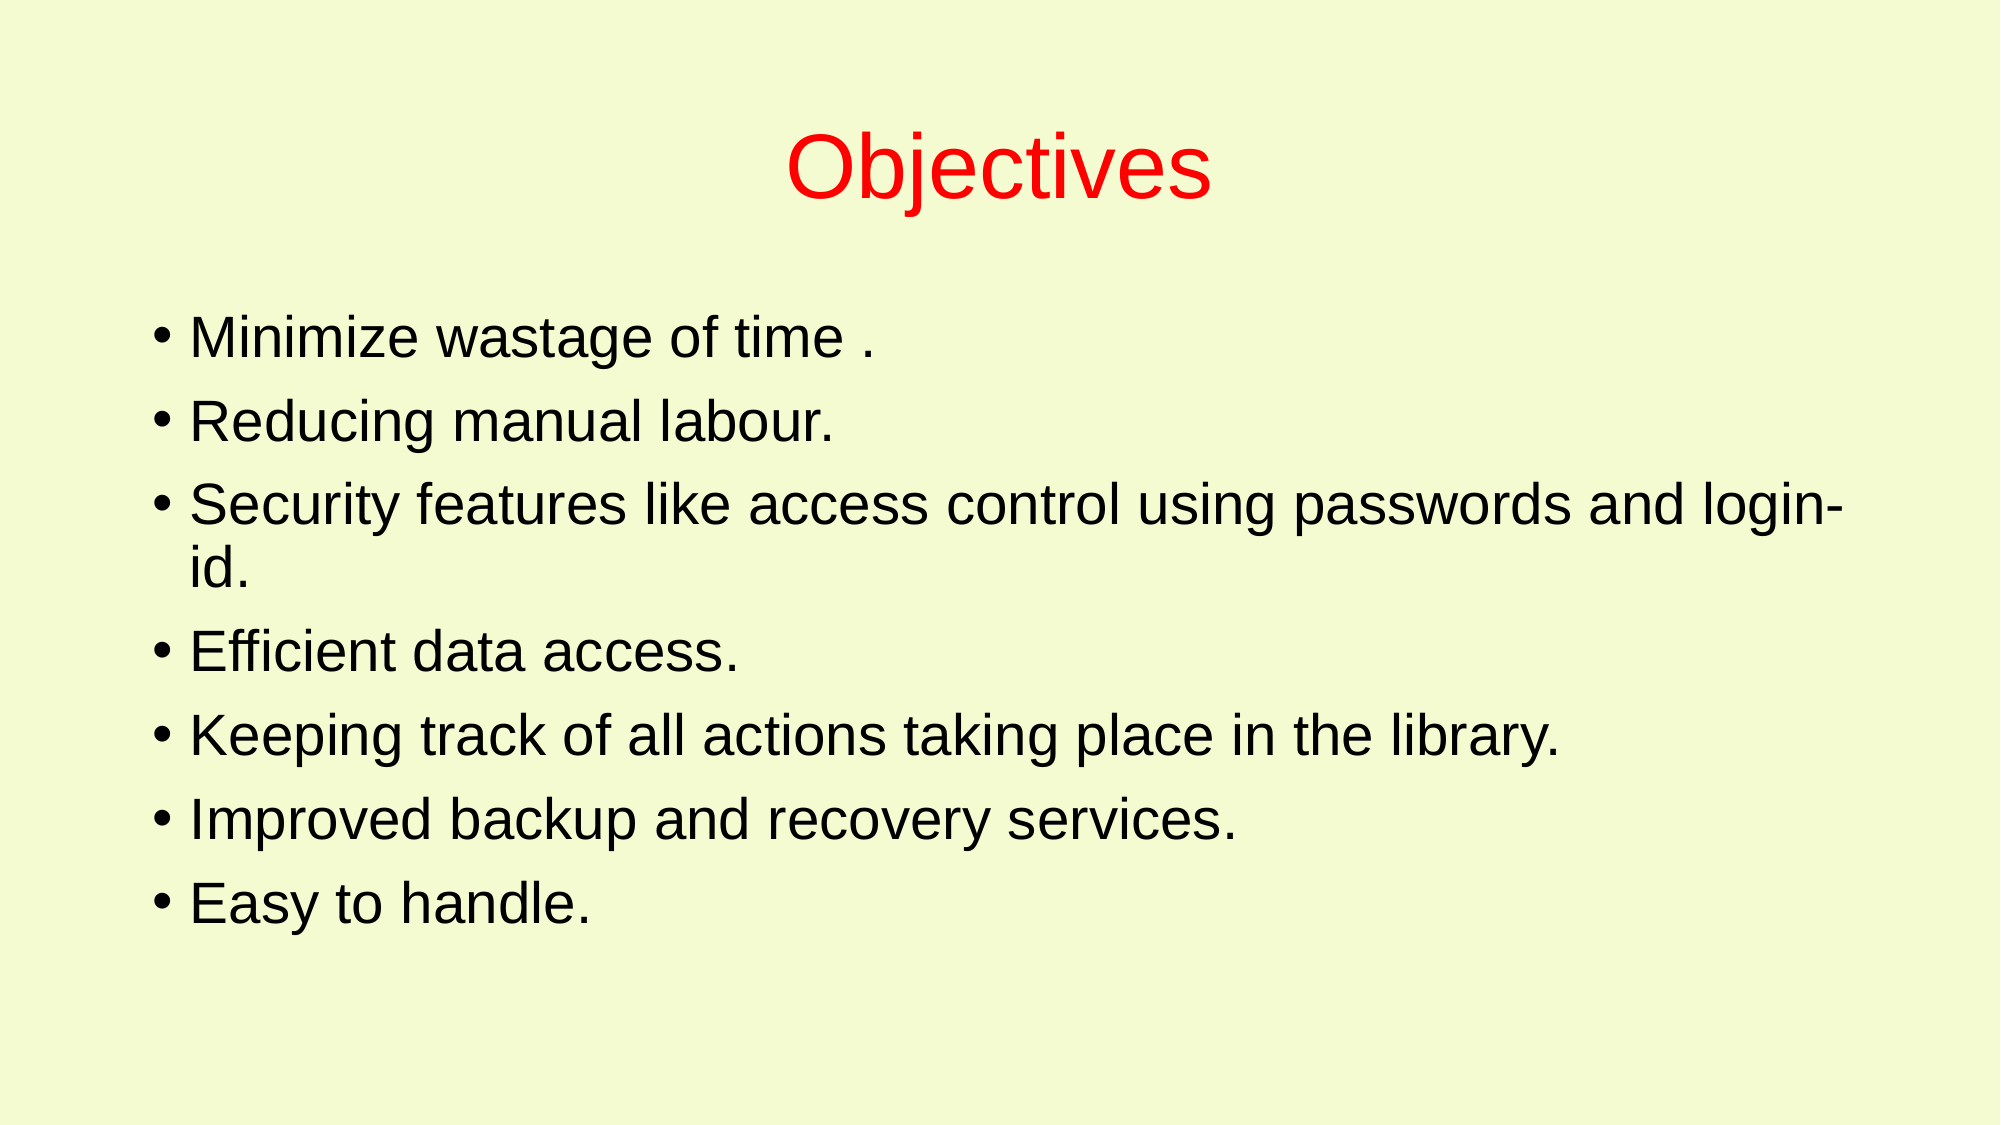

# Objectives
Minimize wastage of time .
Reducing manual labour.
Security features like access control using passwords and login-id.
Efficient data access.
Keeping track of all actions taking place in the library.
Improved backup and recovery services.
Easy to handle.